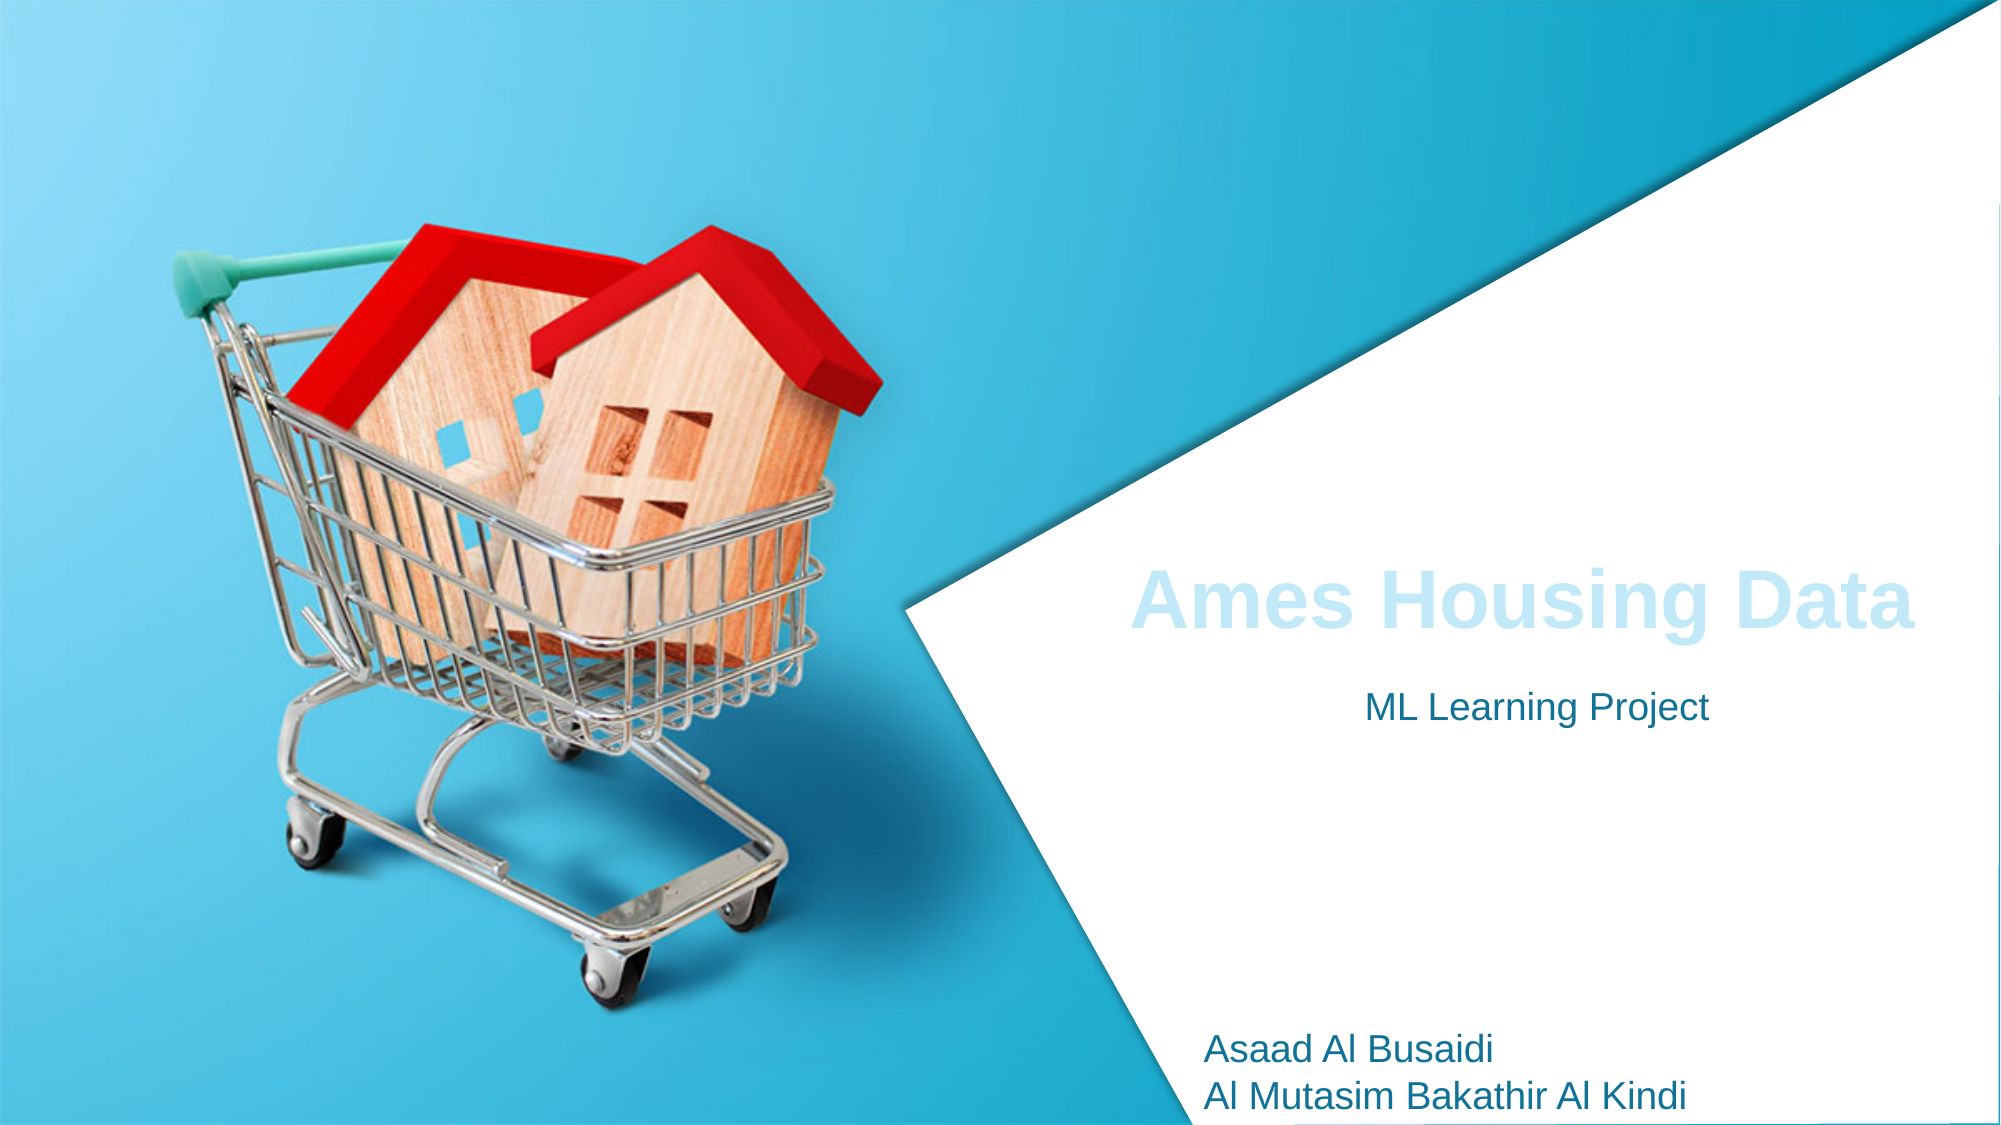

Ames Housing Data
ML Learning Project
Asaad Al Busaidi
Al Mutasim Bakathir Al Kindi